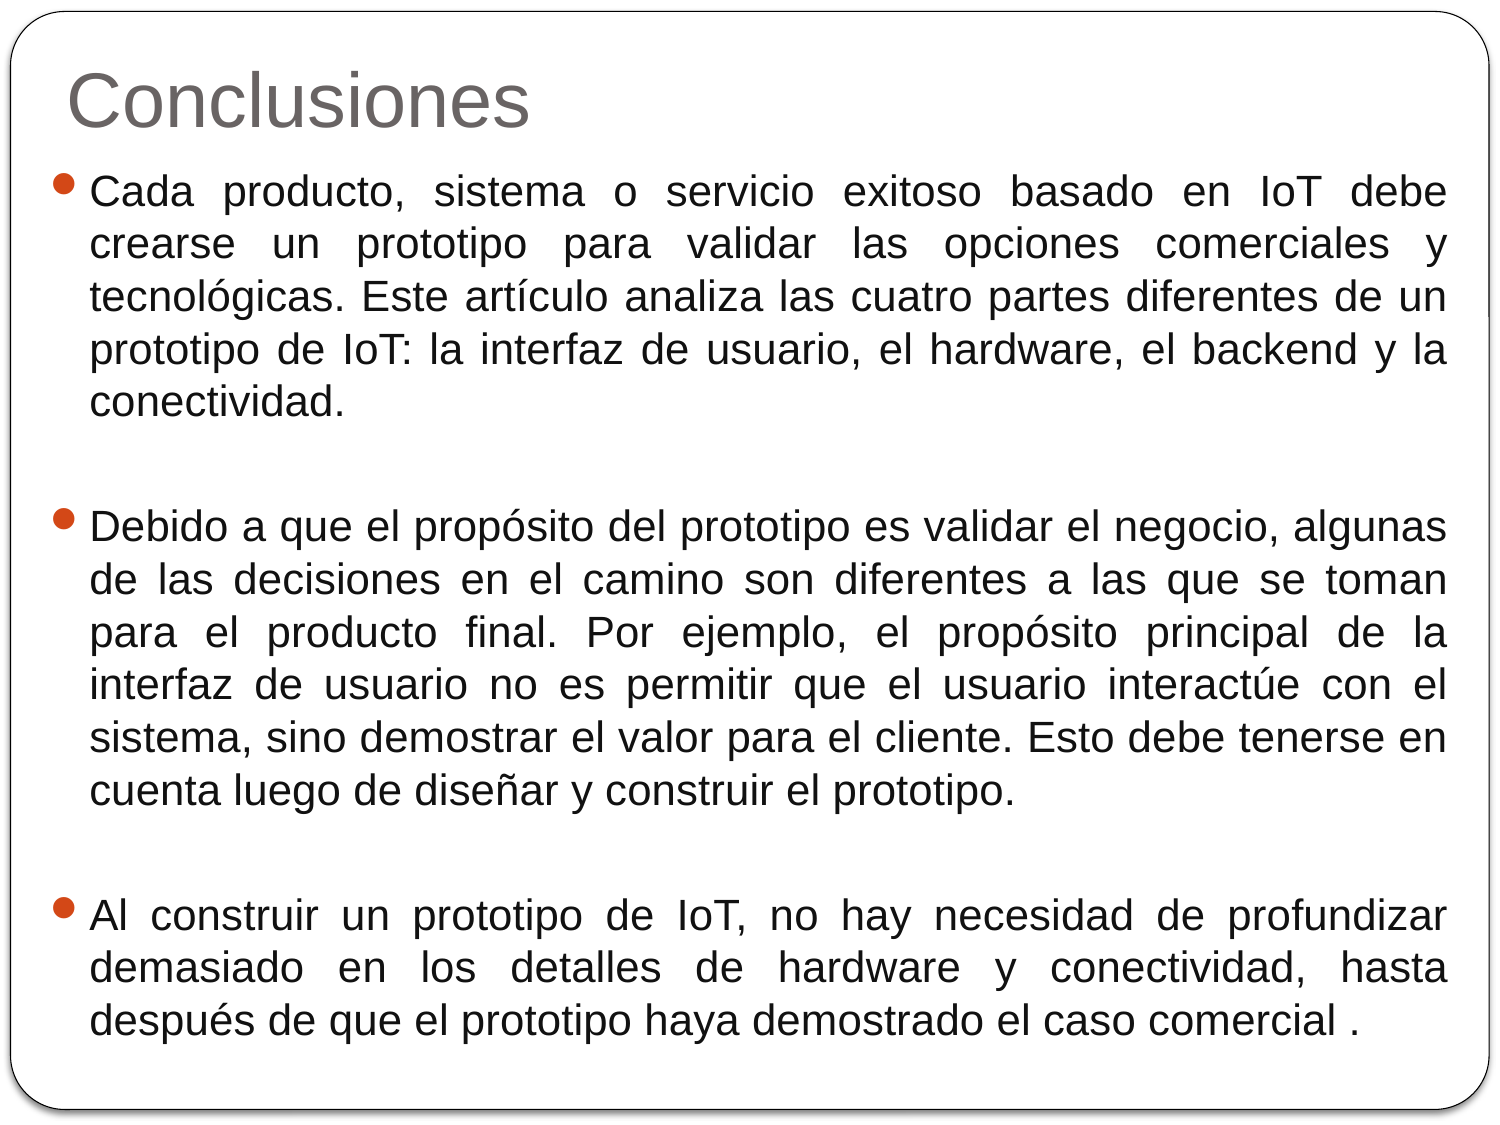

# Conclusiones
Cada producto, sistema o servicio exitoso basado en IoT debe crearse un prototipo para validar las opciones comerciales y tecnológicas. Este artículo analiza las cuatro partes diferentes de un prototipo de IoT: la interfaz de usuario, el hardware, el backend y la conectividad.

Debido a que el propósito del prototipo es validar el negocio, algunas de las decisiones en el camino son diferentes a las que se toman para el producto final. Por ejemplo, el propósito principal de la interfaz de usuario no es permitir que el usuario interactúe con el sistema, sino demostrar el valor para el cliente. Esto debe tenerse en cuenta luego de diseñar y construir el prototipo.

Al construir un prototipo de IoT, no hay necesidad de profundizar demasiado en los detalles de hardware y conectividad, hasta después de que el prototipo haya demostrado el caso comercial .